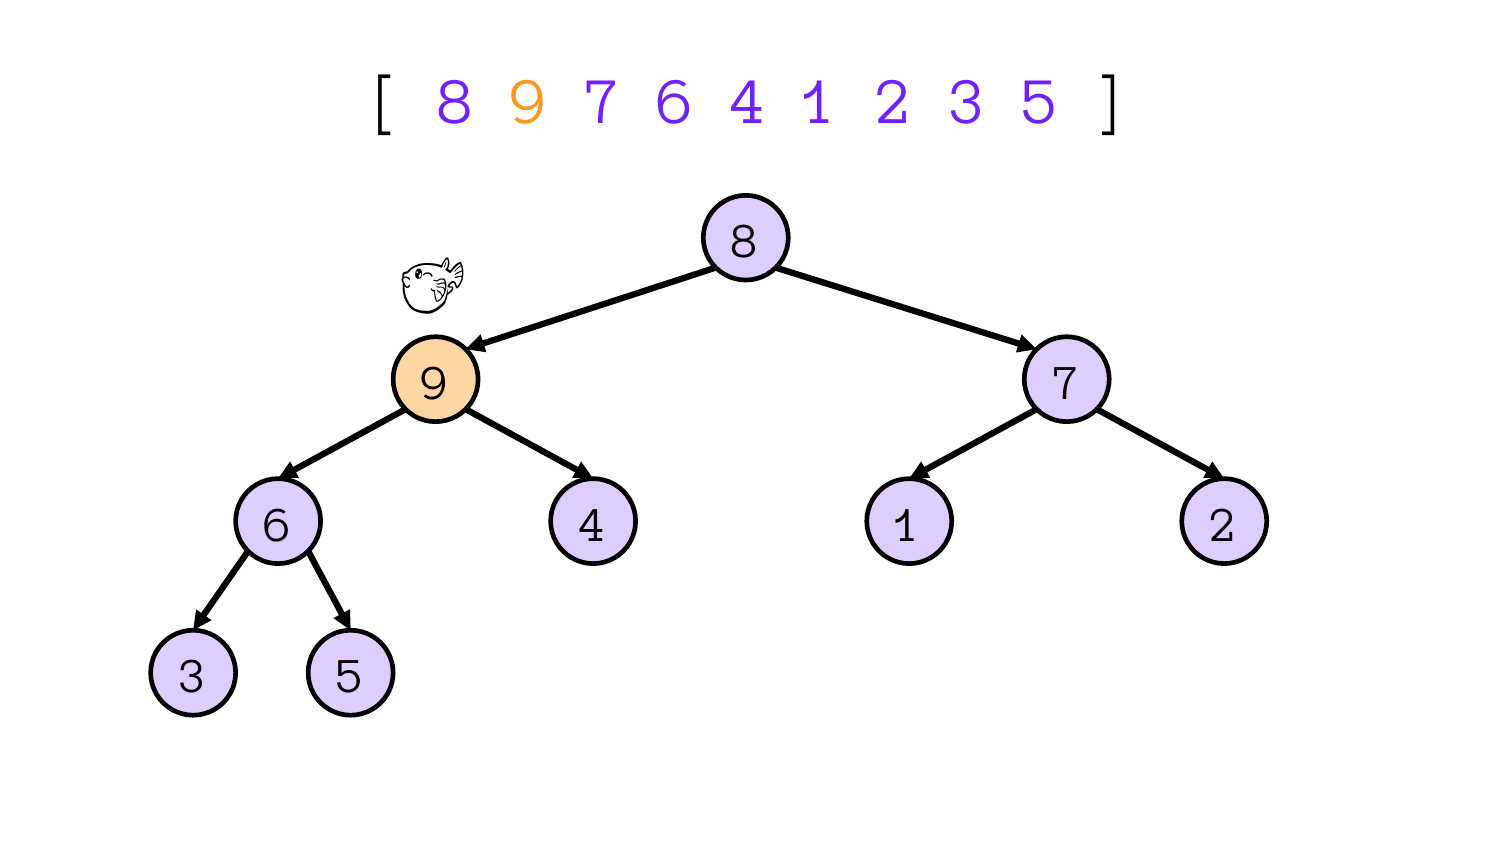

# [ 8 9 7 6 4 1 2 3 5 ]
8
🐡
9
7
6
4
1
2
3
5